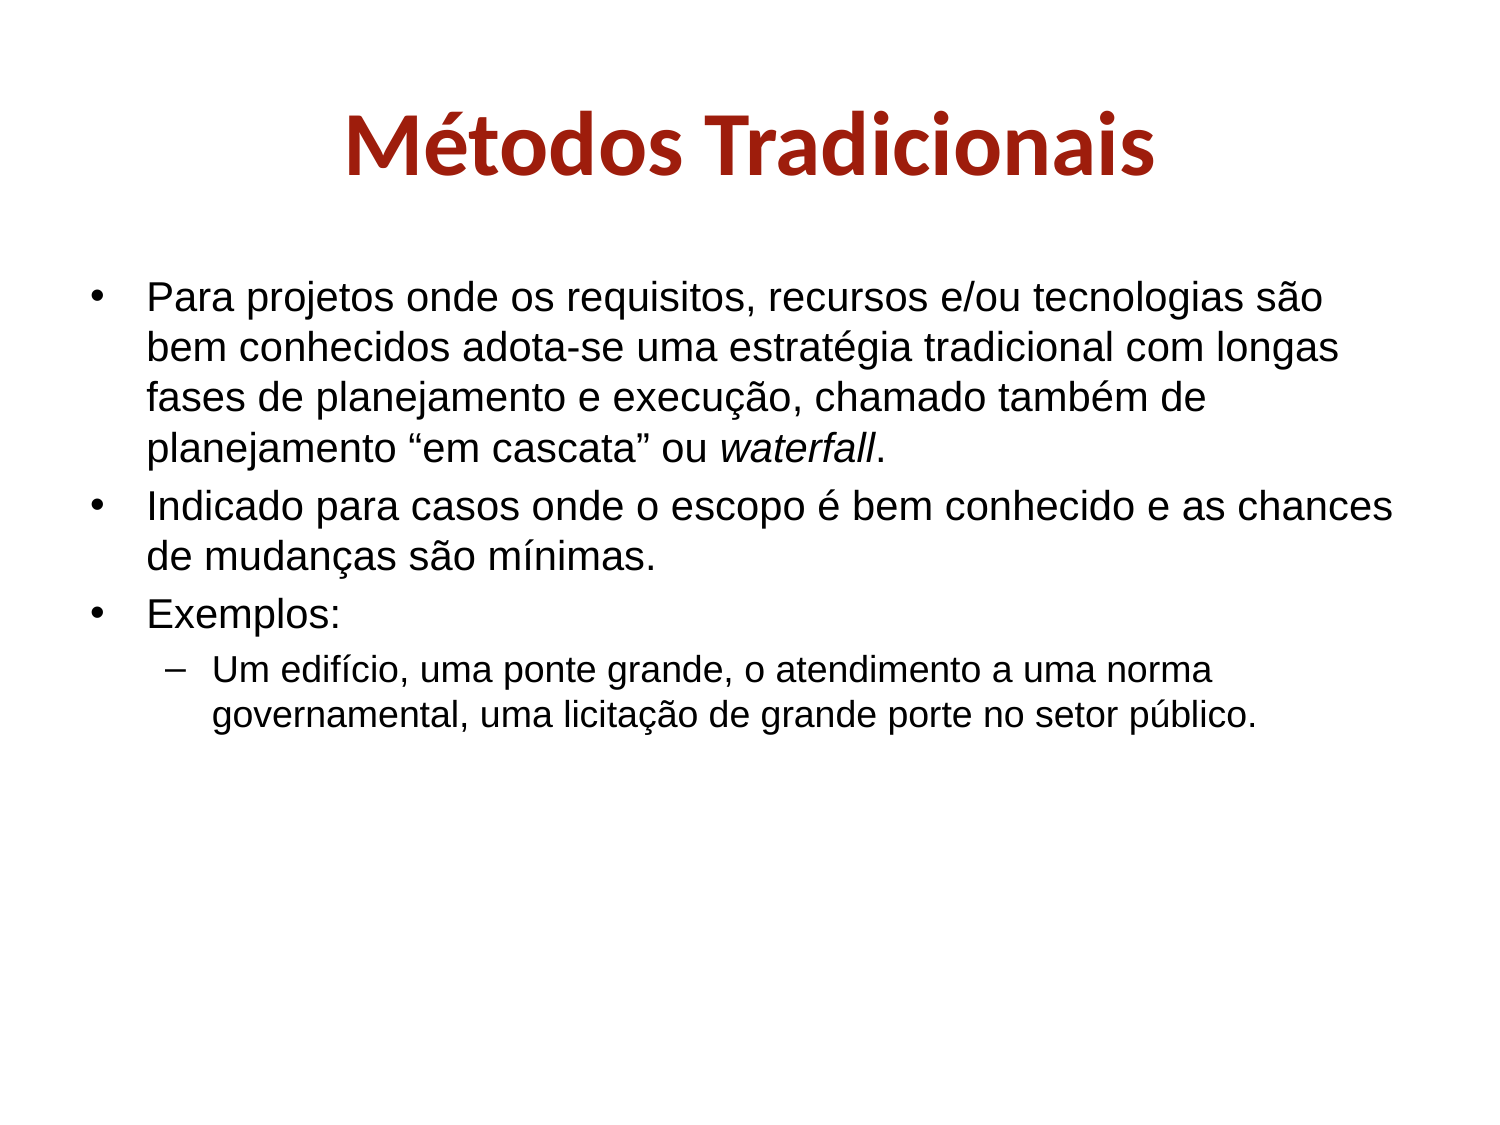

# Métodos Tradicionais
Para projetos onde os requisitos, recursos e/ou tecnologias são bem conhecidos adota-se uma estratégia tradicional com longas fases de planejamento e execução, chamado também de planejamento “em cascata” ou waterfall.
Indicado para casos onde o escopo é bem conhecido e as chances de mudanças são mínimas.
Exemplos:
Um edifício, uma ponte grande, o atendimento a uma norma governamental, uma licitação de grande porte no setor público.